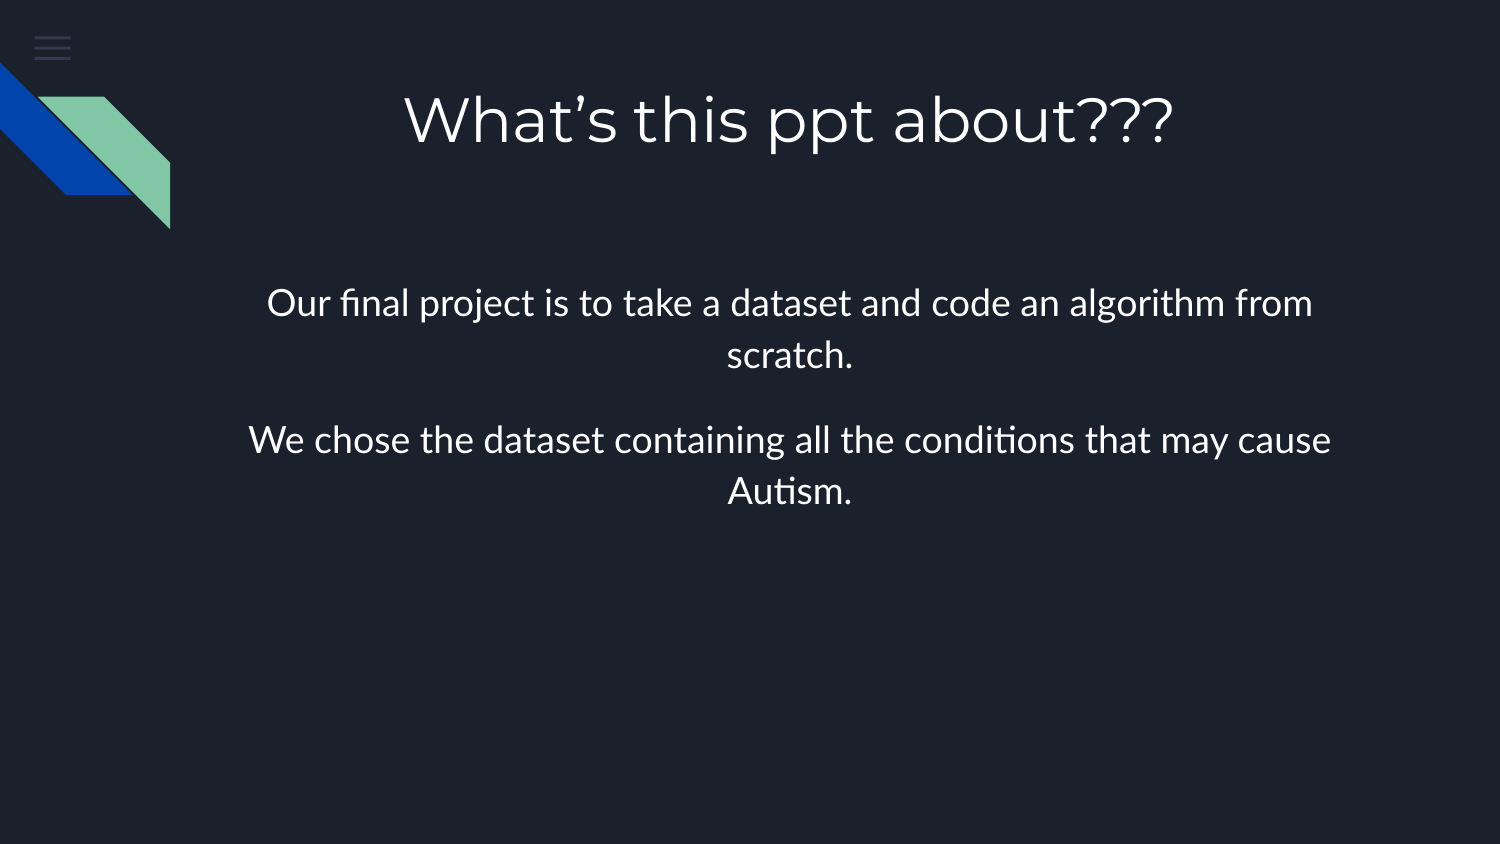

# What’s this ppt about???
Our final project is to take a dataset and code an algorithm from scratch.
We chose the dataset containing all the conditions that may cause Autism.